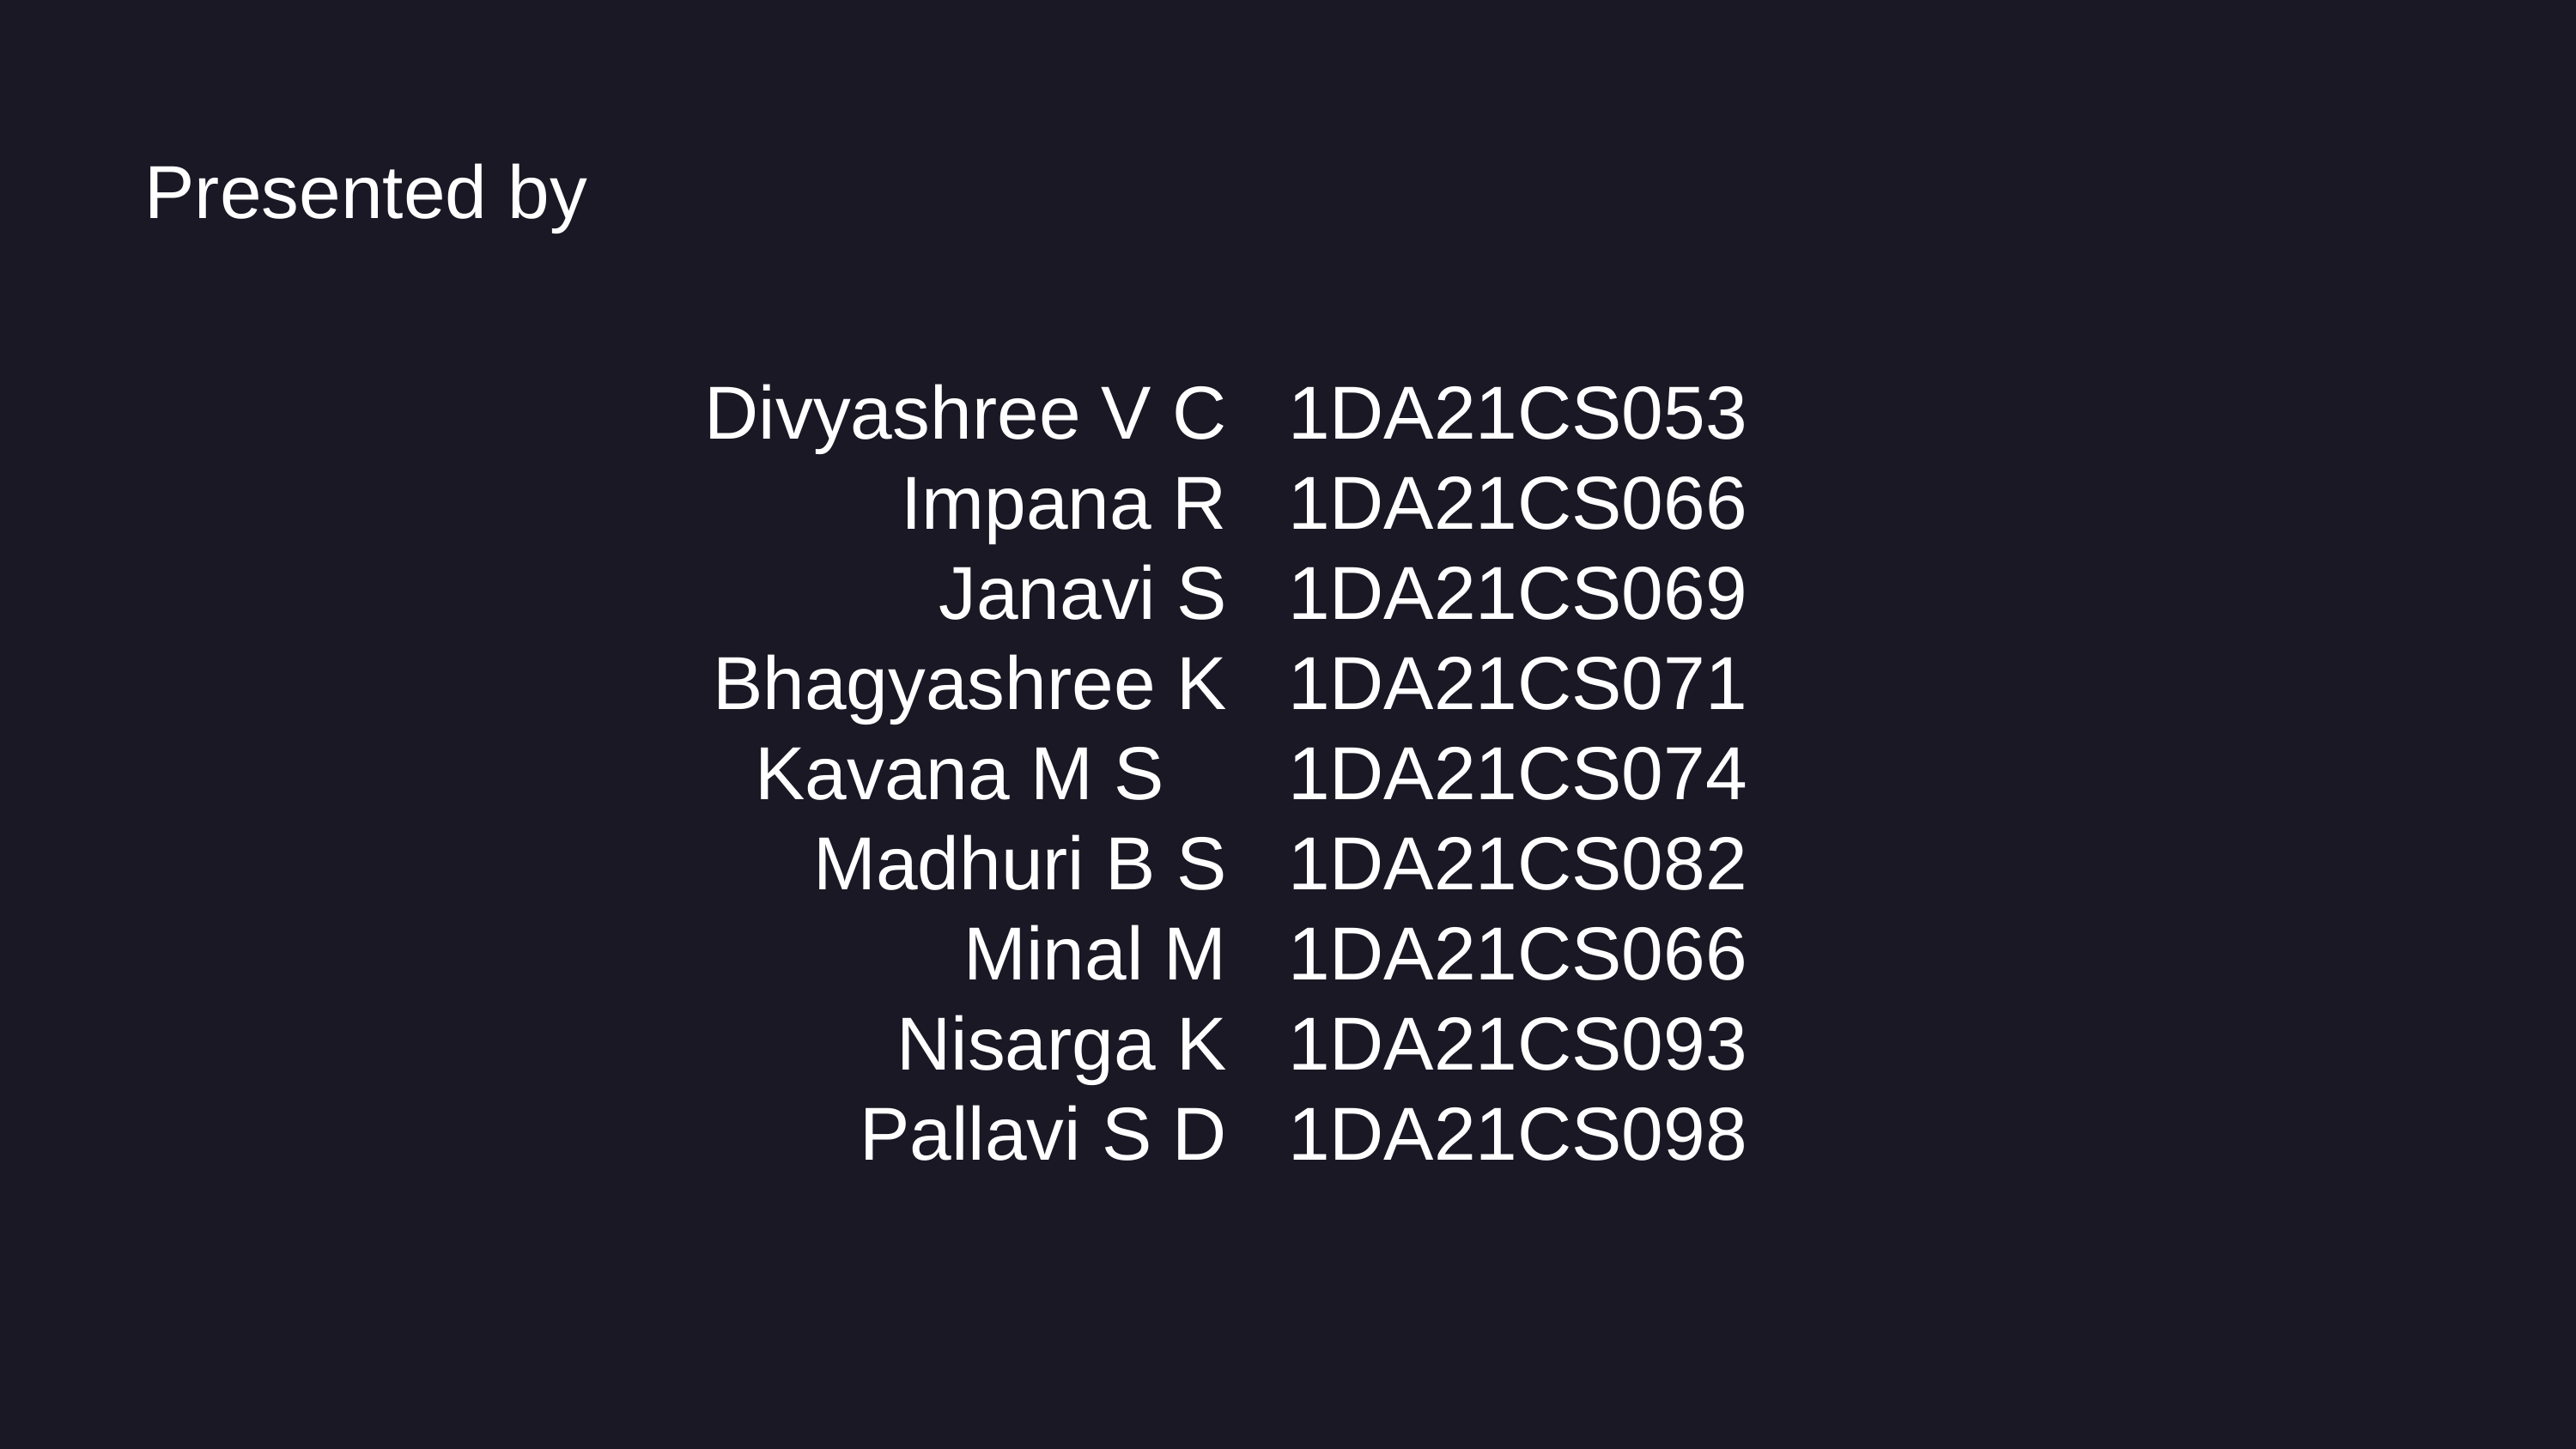

Presented by
Divyashree V C
Impana R
Janavi S
Bhagyashree K
Kavana M S
Madhuri B S
Minal M
Nisarga K
Pallavi S D
1DA21CS053
1DA21CS066
1DA21CS069
1DA21CS071
1DA21CS074
1DA21CS082
1DA21CS066
1DA21CS093
1DA21CS098